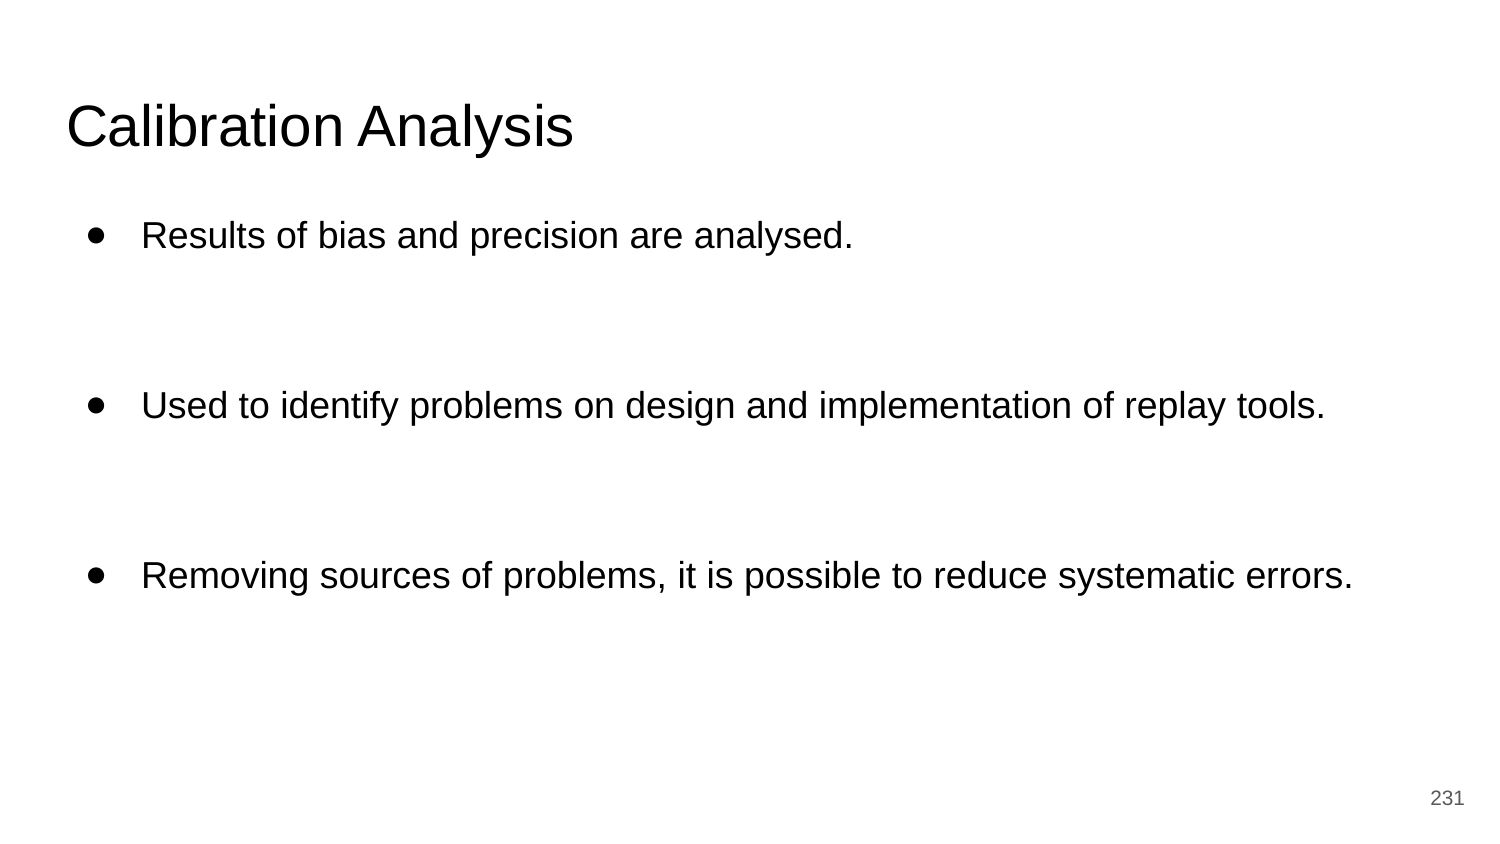

# Calibration Analysis
Results of bias and precision are analysed.

Used to identify problems on design and implementation of replay tools.

Removing sources of problems, it is possible to reduce systematic errors.
231